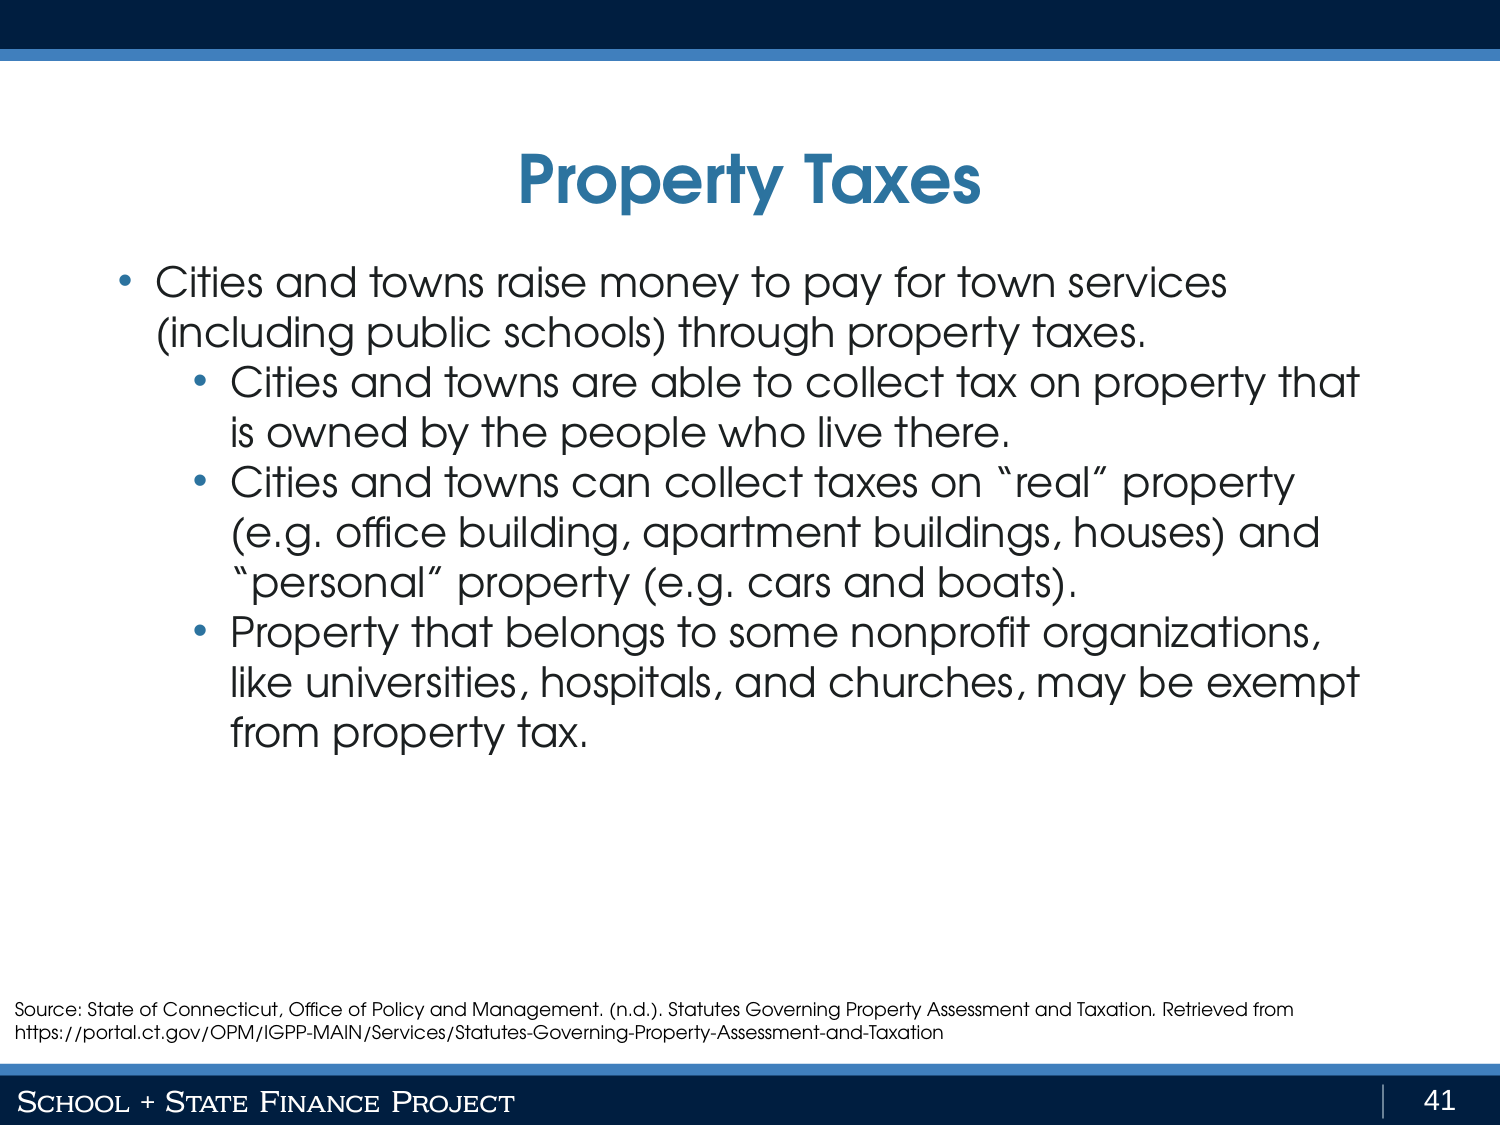

Property Taxes
Cities and towns raise money to pay for town services (including public schools) through property taxes.
Cities and towns are able to collect tax on property that is owned by the people who live there.
Cities and towns can collect taxes on “real” property (e.g. office building, apartment buildings, houses) and “personal” property (e.g. cars and boats).
Property that belongs to some nonprofit organizations, like universities, hospitals, and churches, may be exempt from property tax.

Source: State of Connecticut, Office of Policy and Management. (n.d.). Statutes Governing Property Assessment and Taxation. Retrieved from https://portal.ct.gov/OPM/IGPP-MAIN/Services/Statutes-Governing-Property-Assessment-and-Taxation